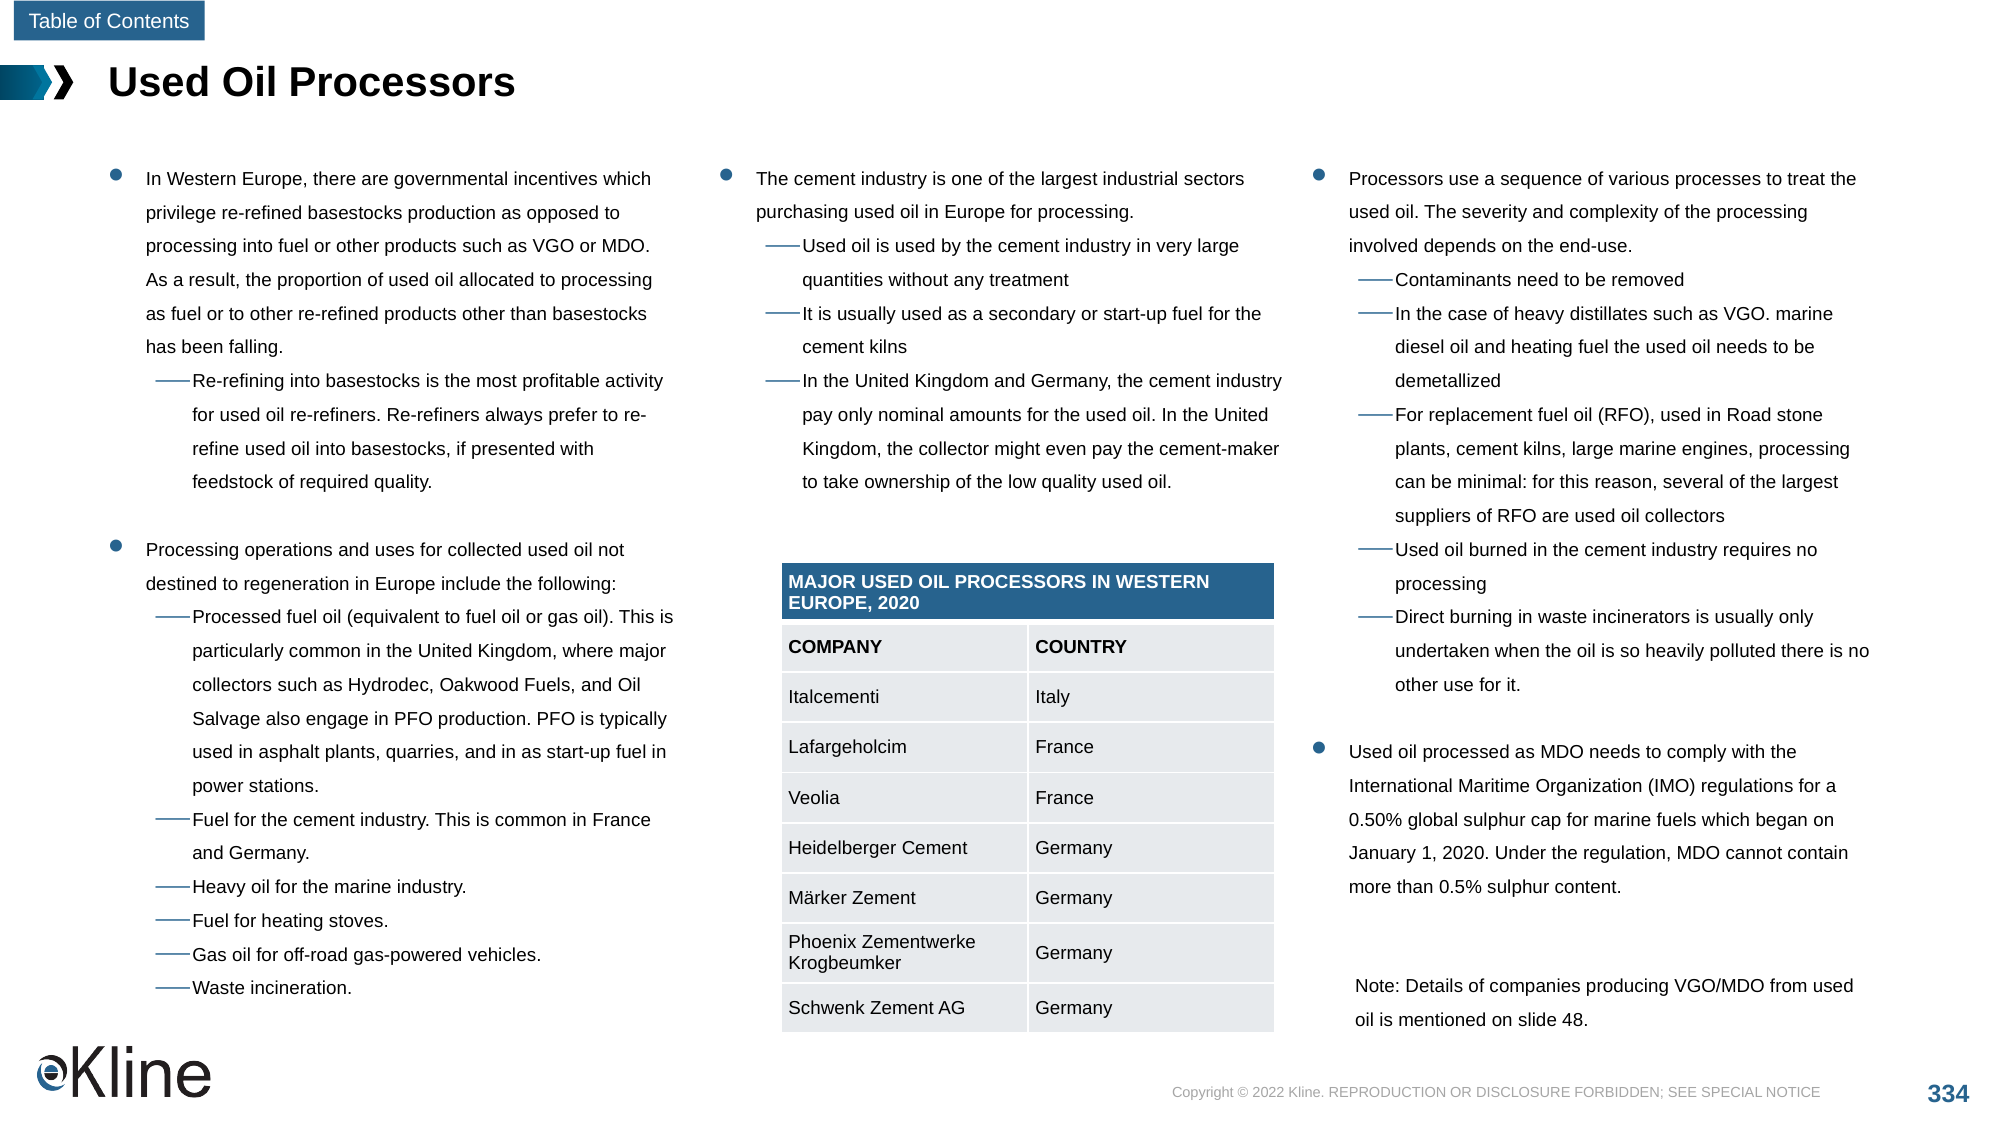

# Used Oil Processors
In Western Europe, there are governmental incentives which privilege re-refined basestocks production as opposed to processing into fuel or other products such as VGO or MDO. As a result, the proportion of used oil allocated to processing as fuel or to other re-refined products other than basestocks has been falling.
Re-refining into basestocks is the most profitable activity for used oil re-refiners. Re-refiners always prefer to re-refine used oil into basestocks, if presented with feedstock of required quality.

Processing operations and uses for collected used oil not destined to regeneration in Europe include the following:
Processed fuel oil (equivalent to fuel oil or gas oil). This is particularly common in the United Kingdom, where major collectors such as Hydrodec, Oakwood Fuels, and Oil Salvage also engage in PFO production. PFO is typically used in asphalt plants, quarries, and in as start-up fuel in power stations.
Fuel for the cement industry. This is common in France and Germany.
Heavy oil for the marine industry.
Fuel for heating stoves.
Gas oil for off-road gas-powered vehicles.
Waste incineration.
The cement industry is one of the largest industrial sectors purchasing used oil in Europe for processing.
Used oil is used by the cement industry in very large quantities without any treatment
It is usually used as a secondary or start-up fuel for the cement kilns
In the United Kingdom and Germany, the cement industry pay only nominal amounts for the used oil. In the United Kingdom, the collector might even pay the cement-maker to take ownership of the low quality used oil.
Processors use a sequence of various processes to treat the used oil. The severity and complexity of the processing involved depends on the end-use.
Contaminants need to be removed
In the case of heavy distillates such as VGO. marine diesel oil and heating fuel the used oil needs to be demetallized
For replacement fuel oil (RFO), used in Road stone plants, cement kilns, large marine engines, processing can be minimal: for this reason, several of the largest suppliers of RFO are used oil collectors
Used oil burned in the cement industry requires no processing
Direct burning in waste incinerators is usually only undertaken when the oil is so heavily polluted there is no other use for it.

Used oil processed as MDO needs to comply with the International Maritime Organization (IMO) regulations for a 0.50% global sulphur cap for marine fuels which began on January 1, 2020. Under the regulation, MDO cannot contain more than 0.5% sulphur content.
| MAJOR USED OIL PROCESSORS IN WESTERN EUROPE, 2020 |  |
| --- | --- |
| COMPANY | COUNTRY |
| Italcementi | Italy |
| Lafargeholcim | France |
| Veolia | France |
| Heidelberger Cement | Germany |
| Märker Zement | Germany |
| Phoenix Zementwerke Krogbeumker | Germany |
| Schwenk Zement AG | Germany |
Note: Details of companies producing VGO/MDO from used oil is mentioned on slide 48.